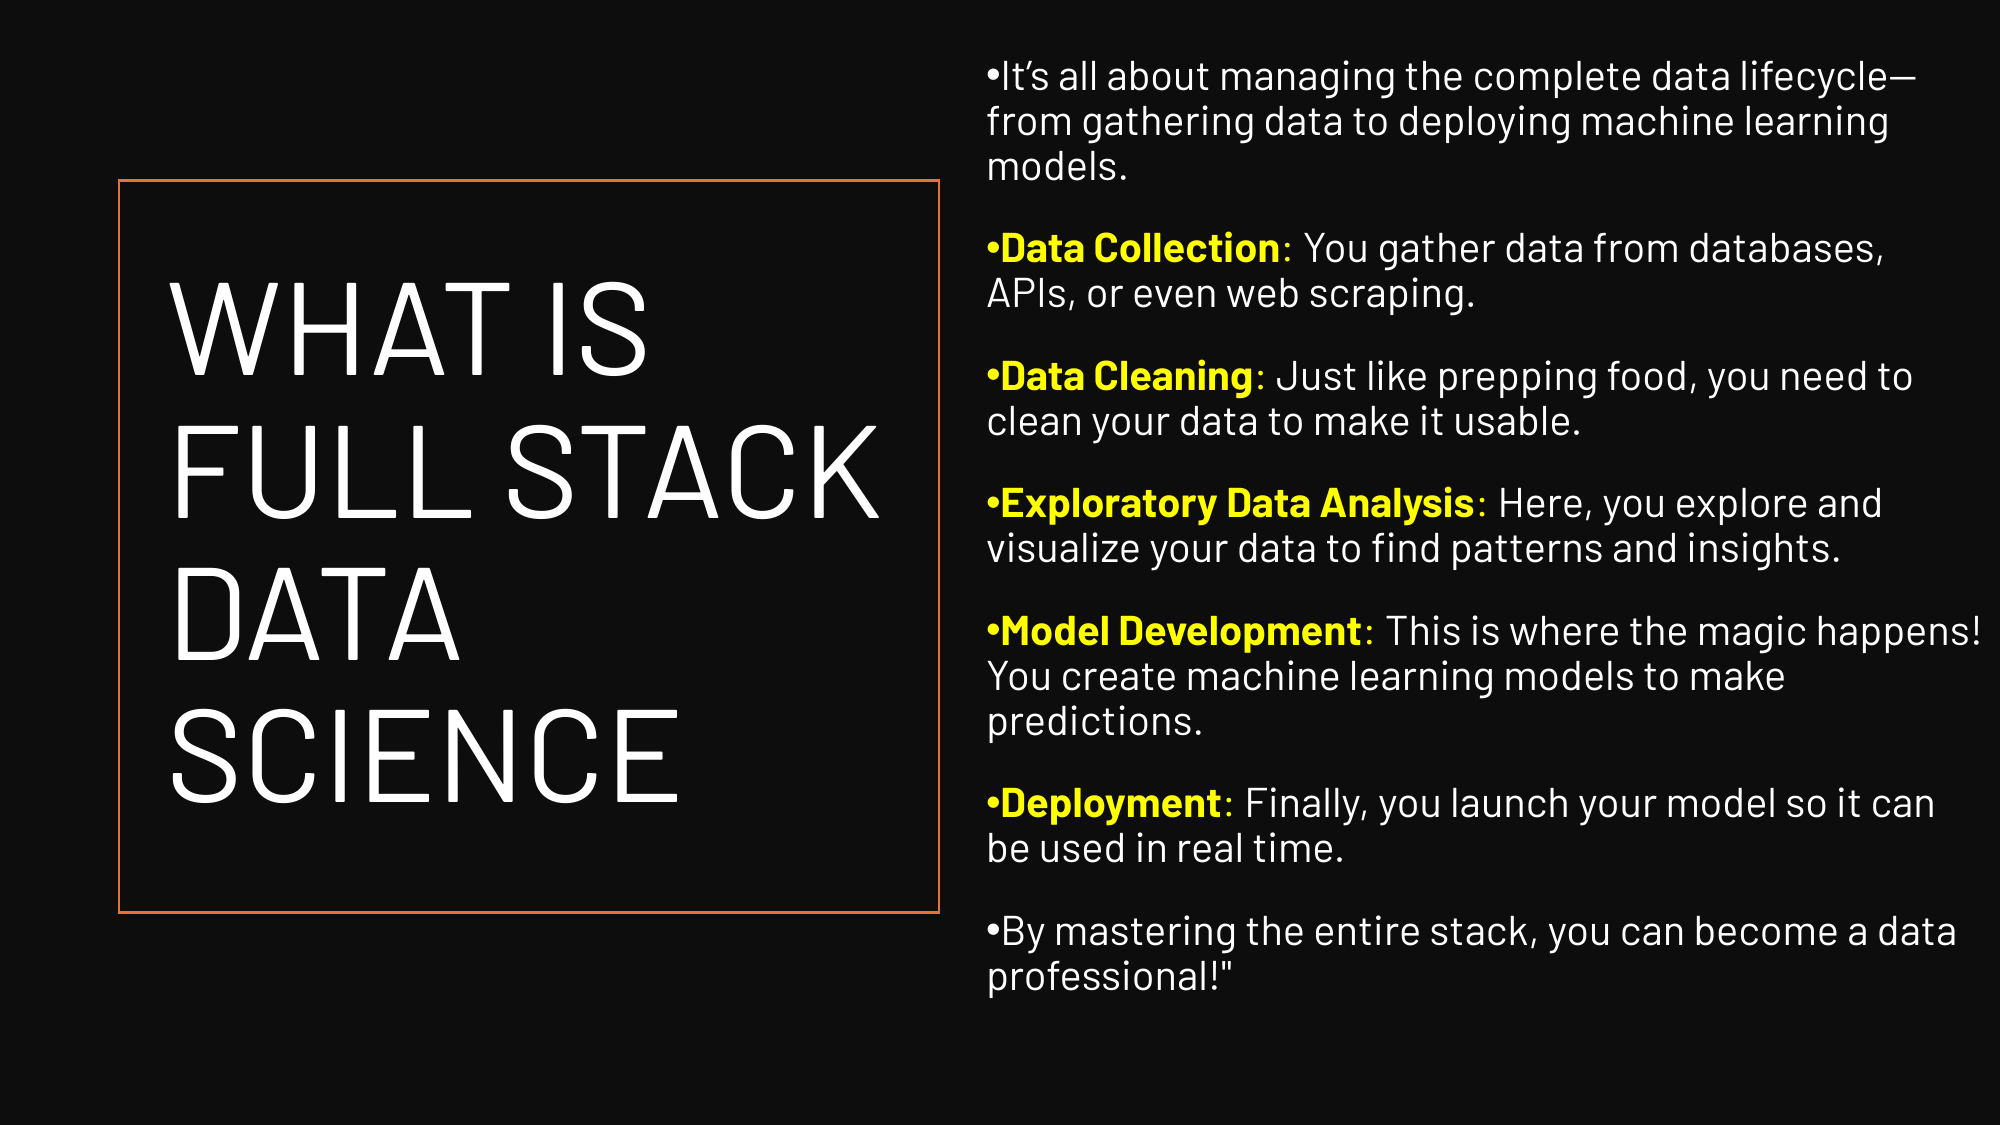

It’s all about managing the complete data lifecycle—from gathering data to deploying machine learning models.
Data Collection: You gather data from databases, APIs, or even web scraping.
Data Cleaning: Just like prepping food, you need to clean your data to make it usable.
Exploratory Data Analysis: Here, you explore and visualize your data to find patterns and insights.
Model Development: This is where the magic happens! You create machine learning models to make predictions.
Deployment: Finally, you launch your model so it can be used in real time.
By mastering the entire stack, you can become a data professional!"

# WHAT IS FULL STACK DATA SCIENCE